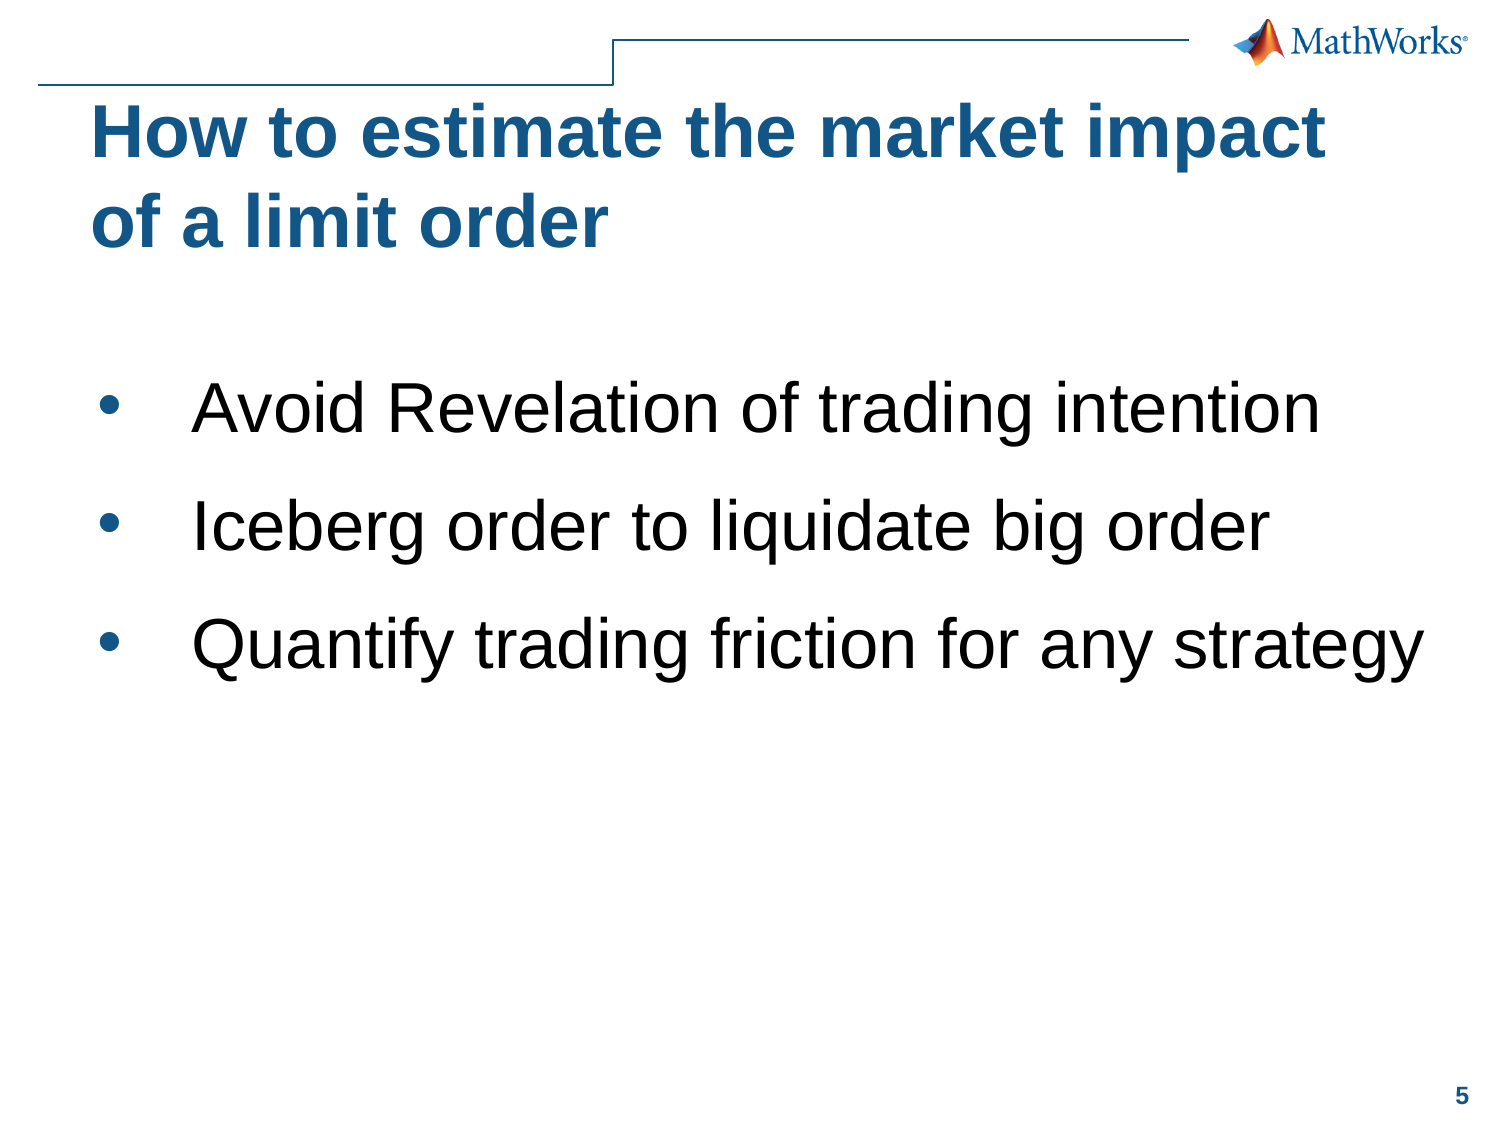

# How to estimate the market impact of a limit order
Avoid Revelation of trading intention
Iceberg order to liquidate big order
Quantify trading friction for any strategy